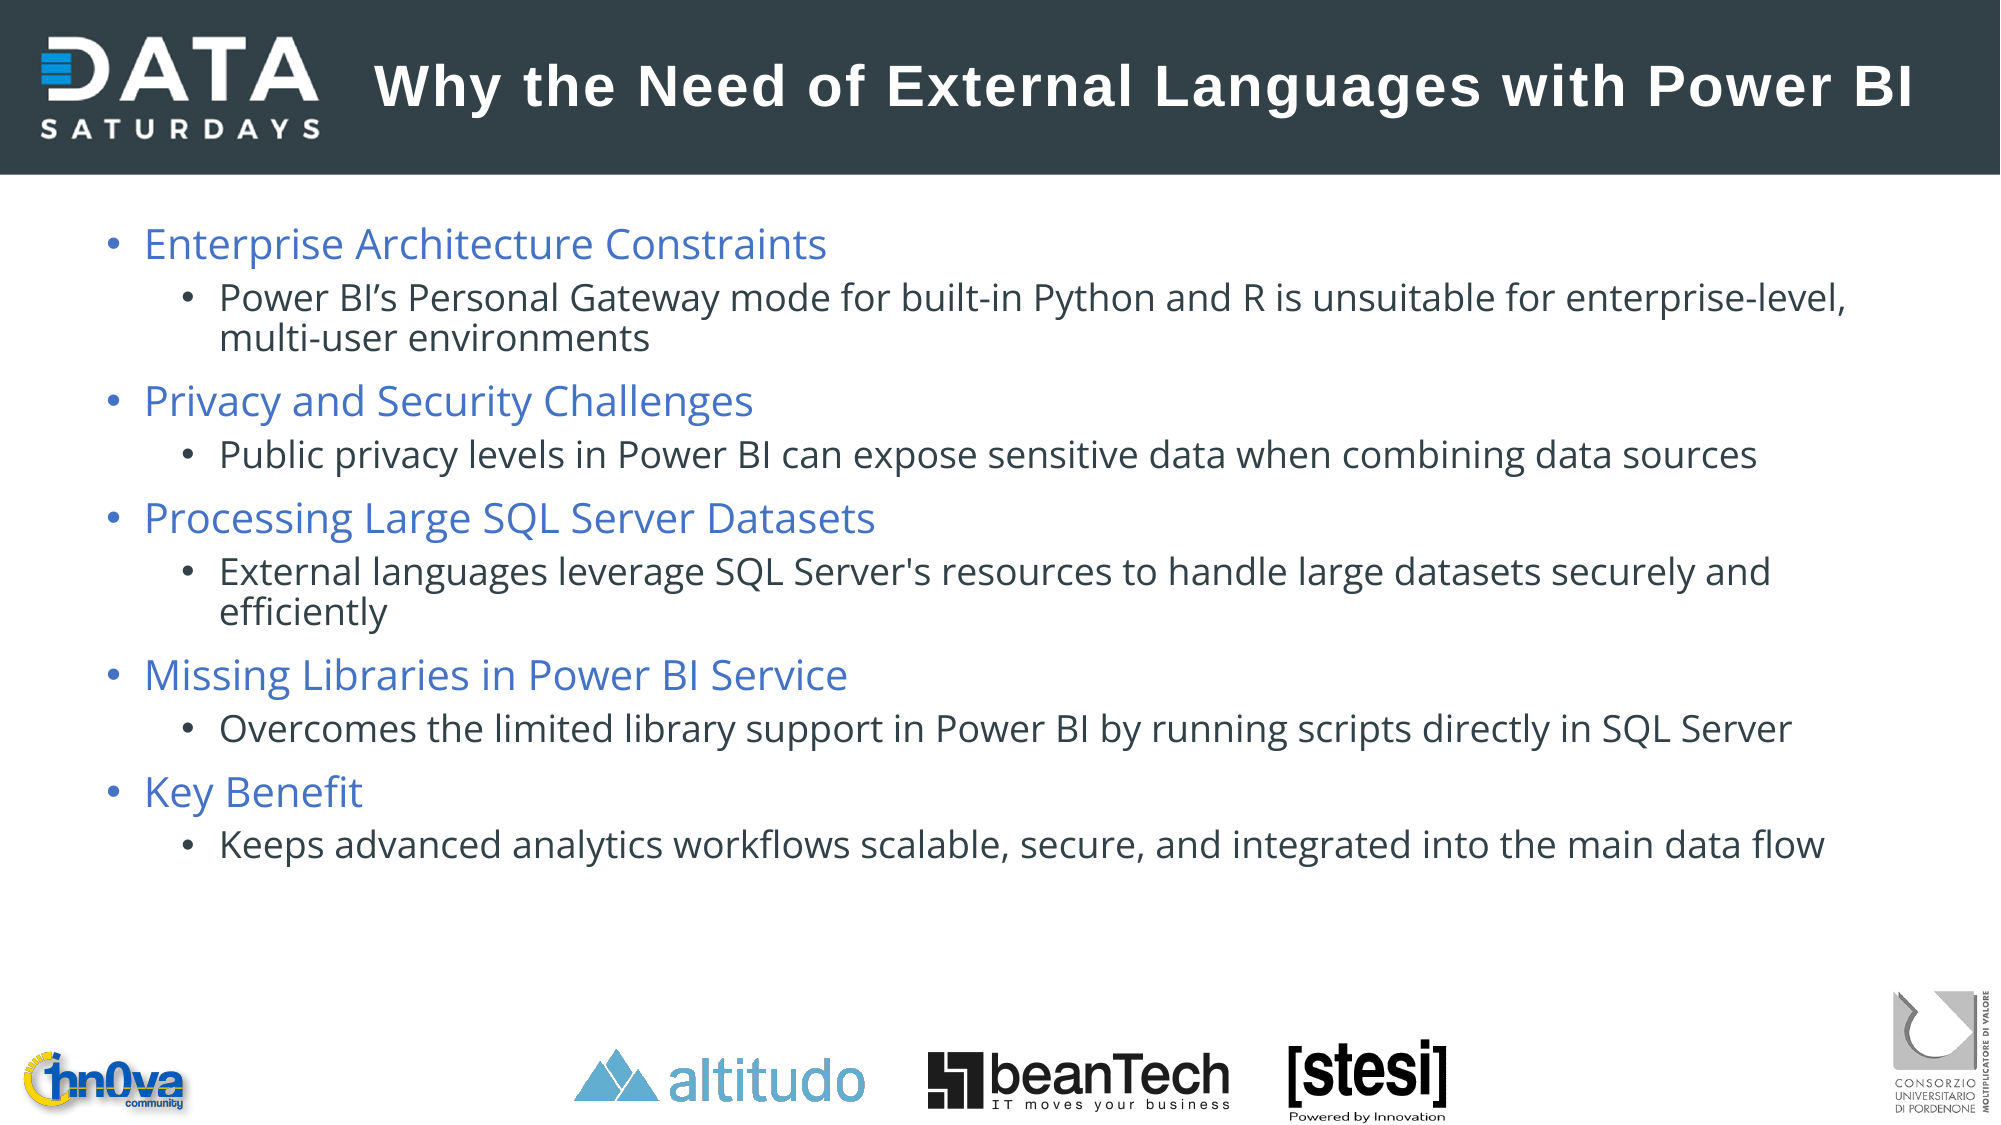

# Why the Need of External Languages with Power BI
Enterprise Architecture Constraints
Power BI’s Personal Gateway mode for built-in Python and R is unsuitable for enterprise-level, multi-user environments
Privacy and Security Challenges
Public privacy levels in Power BI can expose sensitive data when combining data sources
Processing Large SQL Server Datasets
External languages leverage SQL Server's resources to handle large datasets securely and efficiently
Missing Libraries in Power BI Service
Overcomes the limited library support in Power BI by running scripts directly in SQL Server
Key Benefit
Keeps advanced analytics workflows scalable, secure, and integrated into the main data flow